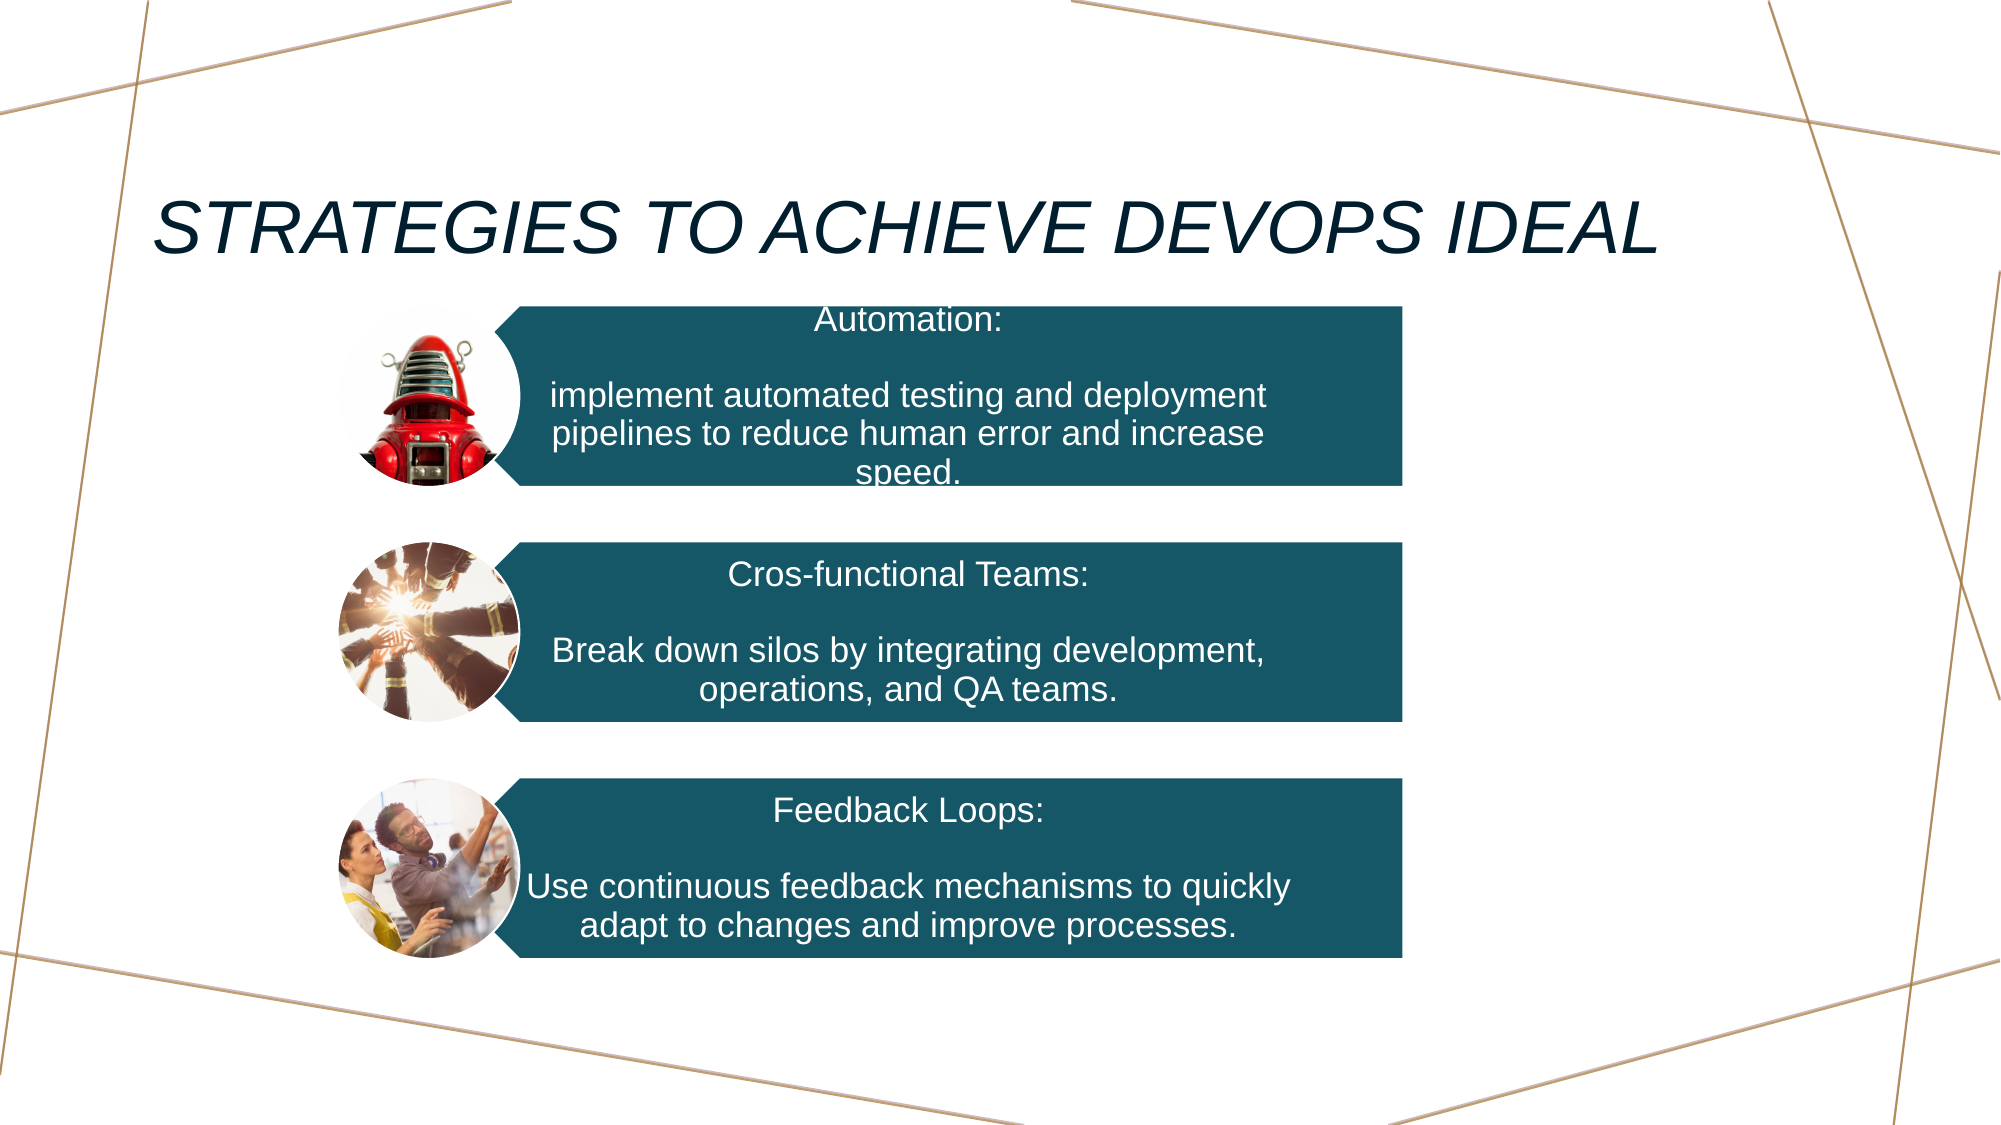

# Strategies to Achieve DevOps Ideal
Automation:
implement automated testing and deployment pipelines to reduce human error and increase speed.
Cros-functional Teams:
Break down silos by integrating development, operations, and QA teams.
Feedback Loops:
Use continuous feedback mechanisms to quickly adapt to changes and improve processes.